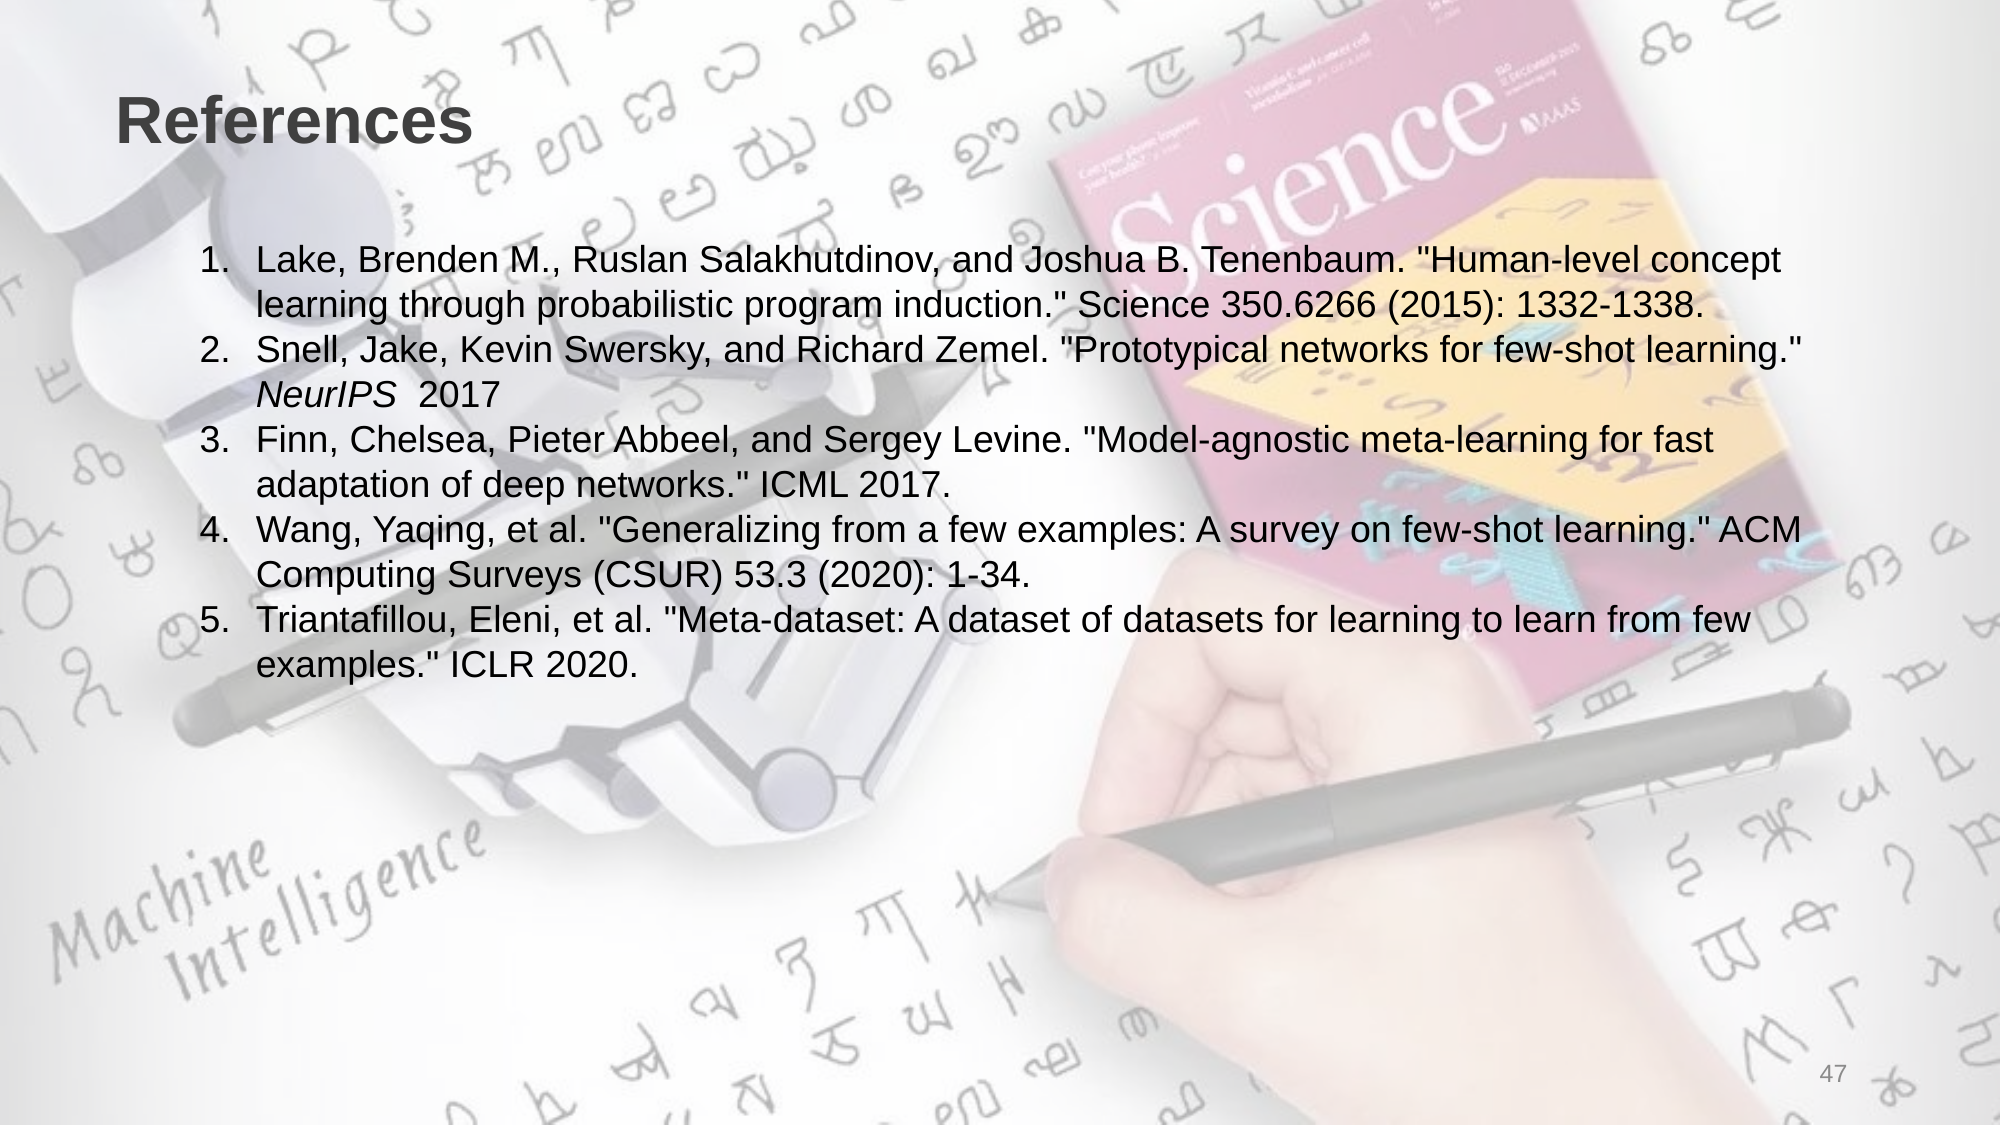

References
Lake, Brenden M., Ruslan Salakhutdinov, and Joshua B. Tenenbaum. "Human-level concept learning through probabilistic program induction." Science 350.6266 (2015): 1332-1338.
Snell, Jake, Kevin Swersky, and Richard Zemel. "Prototypical networks for few-shot learning." NeurIPS  2017
Finn, Chelsea, Pieter Abbeel, and Sergey Levine. "Model-agnostic meta-learning for fast adaptation of deep networks." ICML 2017.
Wang, Yaqing, et al. "Generalizing from a few examples: A survey on few-shot learning." ACM Computing Surveys (CSUR) 53.3 (2020): 1-34.
Triantafillou, Eleni, et al. "Meta-dataset: A dataset of datasets for learning to learn from few examples." ICLR 2020.
47